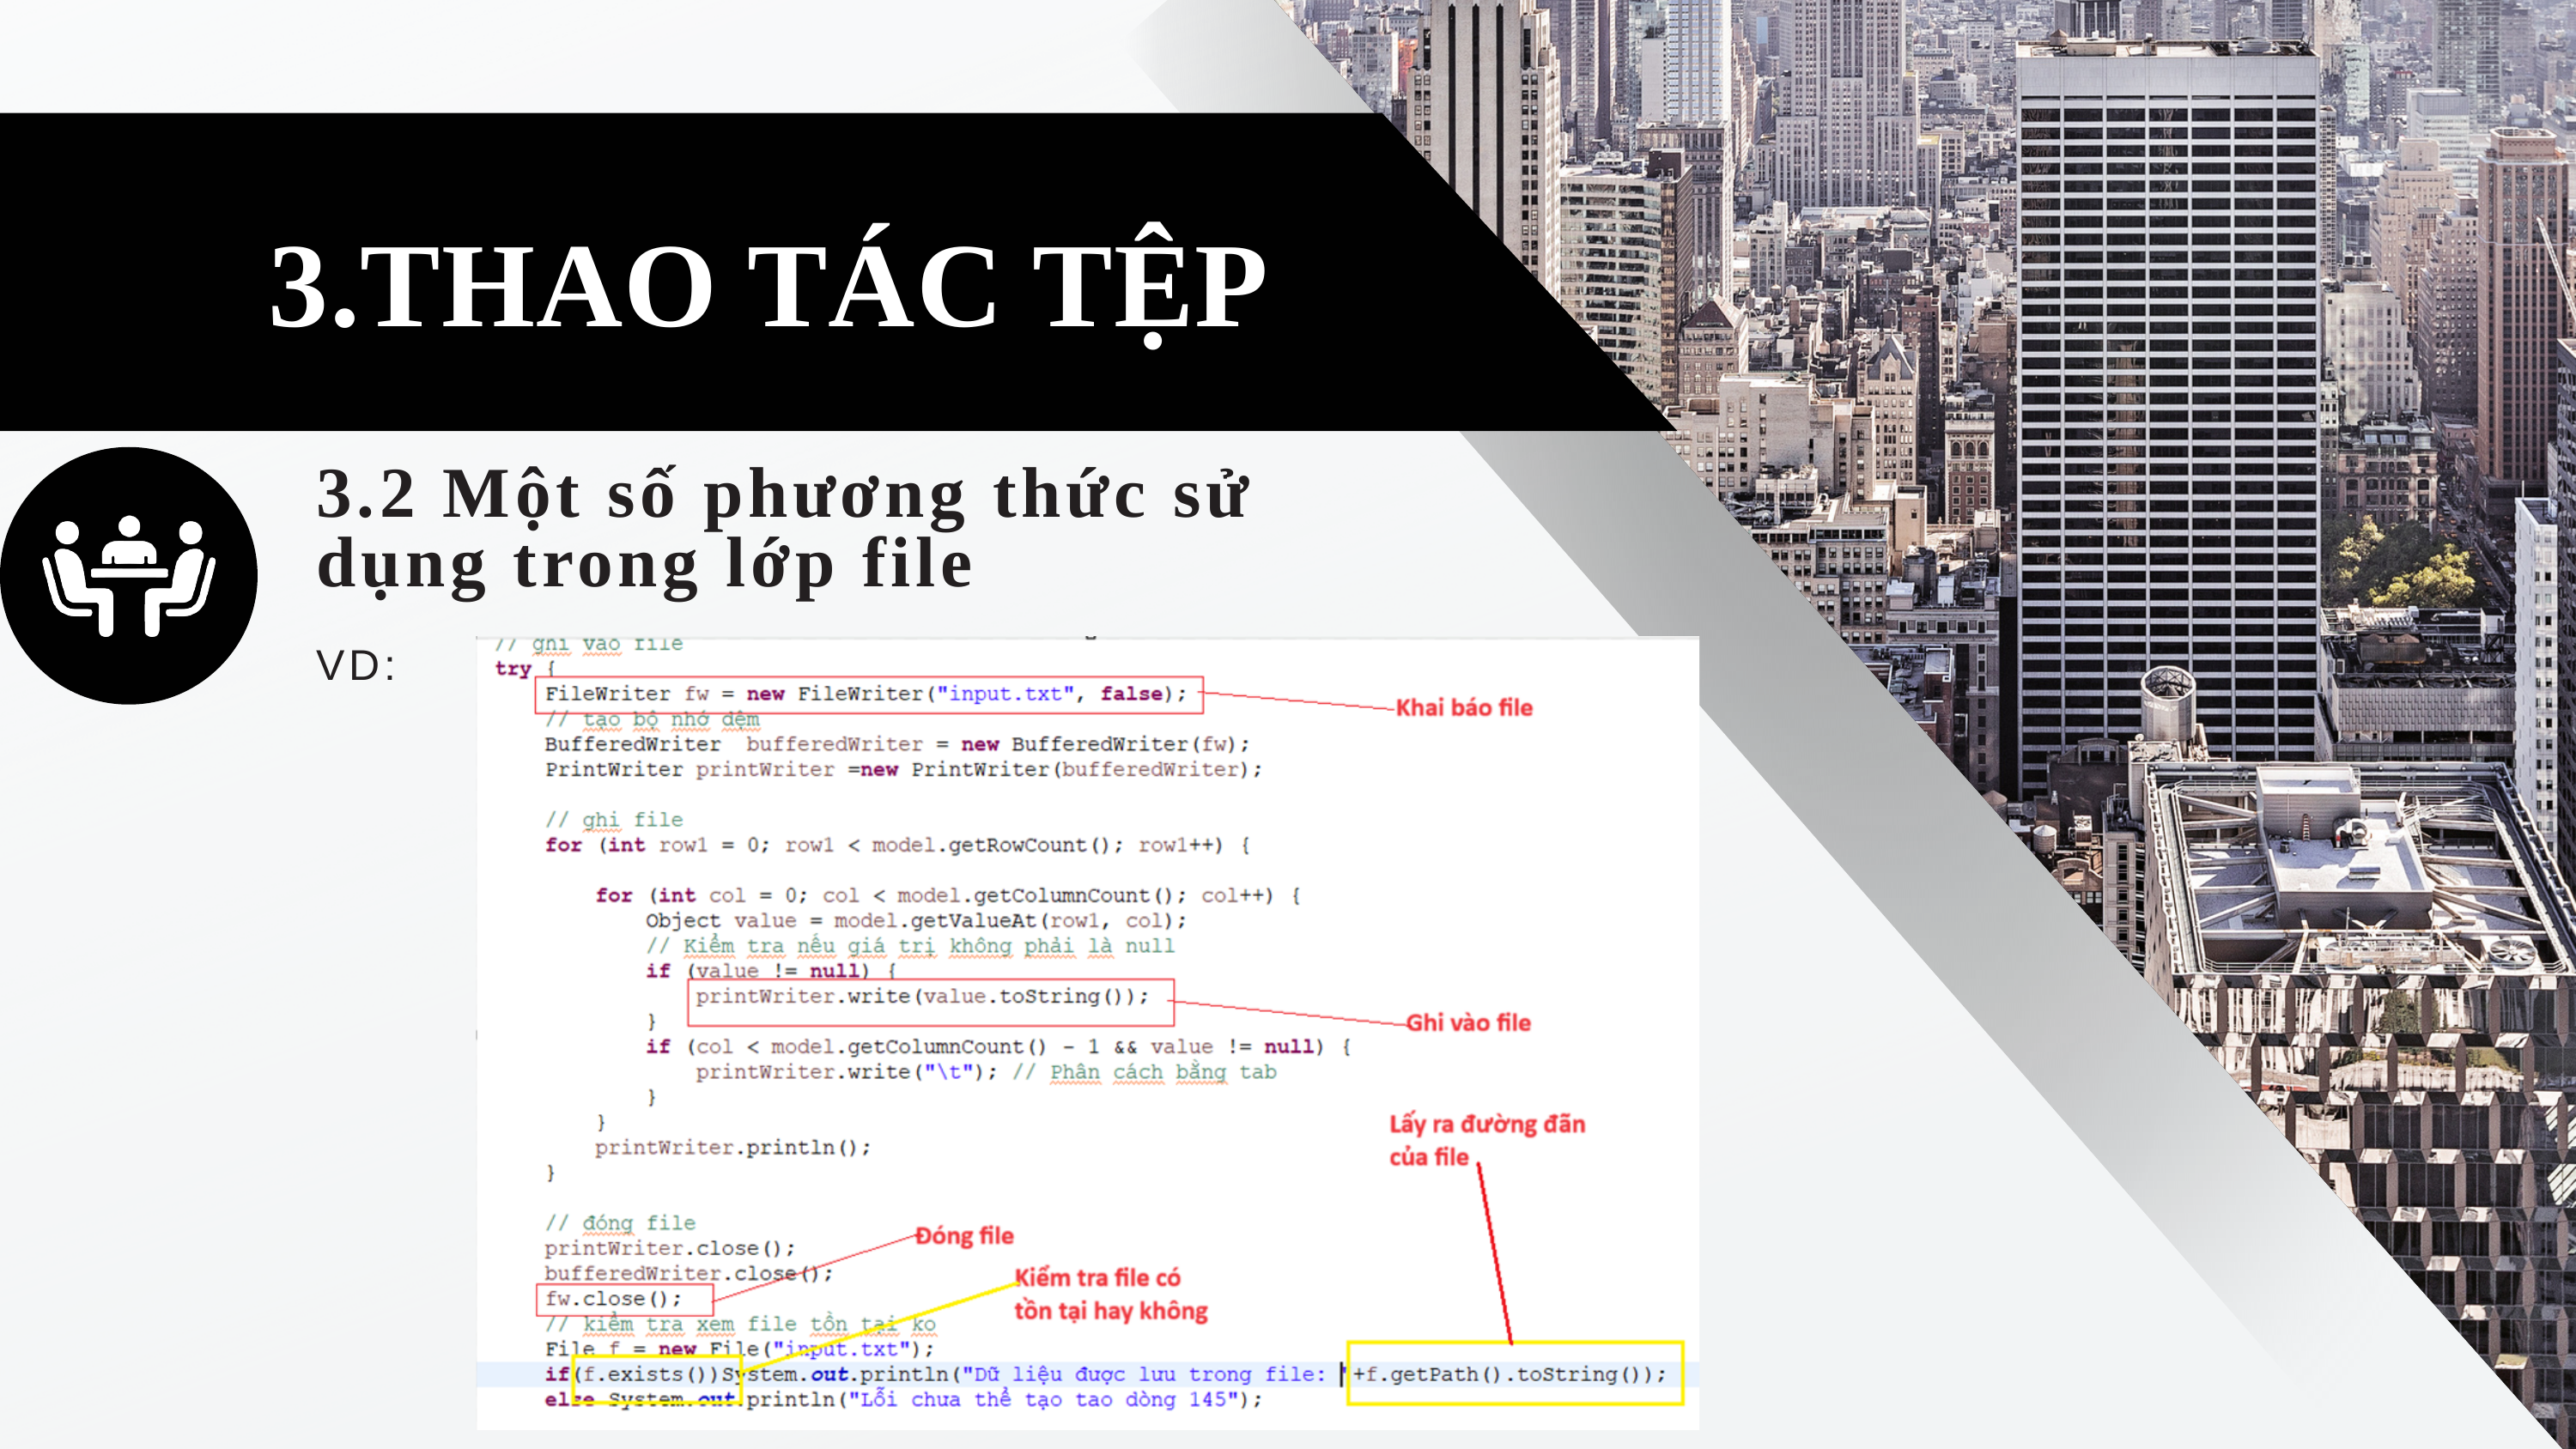

3.THAO TÁC TỆP

3.2 Một số phương thức sử dụng trong lớp file

VD: